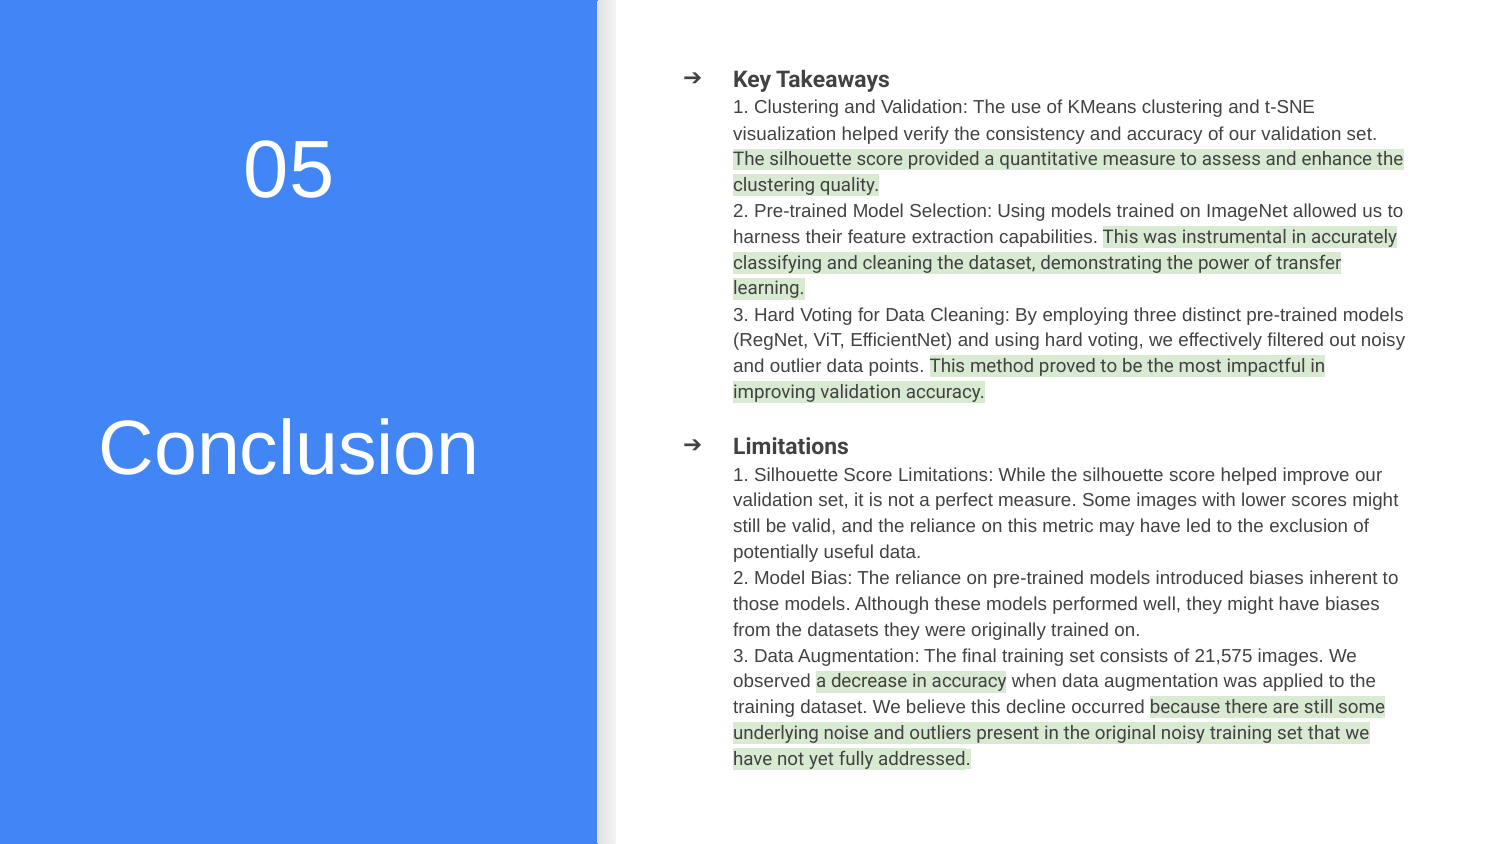

05
Key Takeaways
1. Clustering and Validation: The use of KMeans clustering and t-SNE visualization helped verify the consistency and accuracy of our validation set. The silhouette score provided a quantitative measure to assess and enhance the clustering quality.
2. Pre-trained Model Selection: Using models trained on ImageNet allowed us to harness their feature extraction capabilities. This was instrumental in accurately classifying and cleaning the dataset, demonstrating the power of transfer learning.
3. Hard Voting for Data Cleaning: By employing three distinct pre-trained models (RegNet, ViT, EfficientNet) and using hard voting, we effectively filtered out noisy and outlier data points. This method proved to be the most impactful in improving validation accuracy.
Limitations
1. Silhouette Score Limitations: While the silhouette score helped improve our validation set, it is not a perfect measure. Some images with lower scores might still be valid, and the reliance on this metric may have led to the exclusion of potentially useful data.
2. Model Bias: The reliance on pre-trained models introduced biases inherent to those models. Although these models performed well, they might have biases from the datasets they were originally trained on.
3. Data Augmentation: The final training set consists of 21,575 images. We observed a decrease in accuracy when data augmentation was applied to the training dataset. We believe this decline occurred because there are still some underlying noise and outliers present in the original noisy training set that we have not yet fully addressed.
# Conclusion